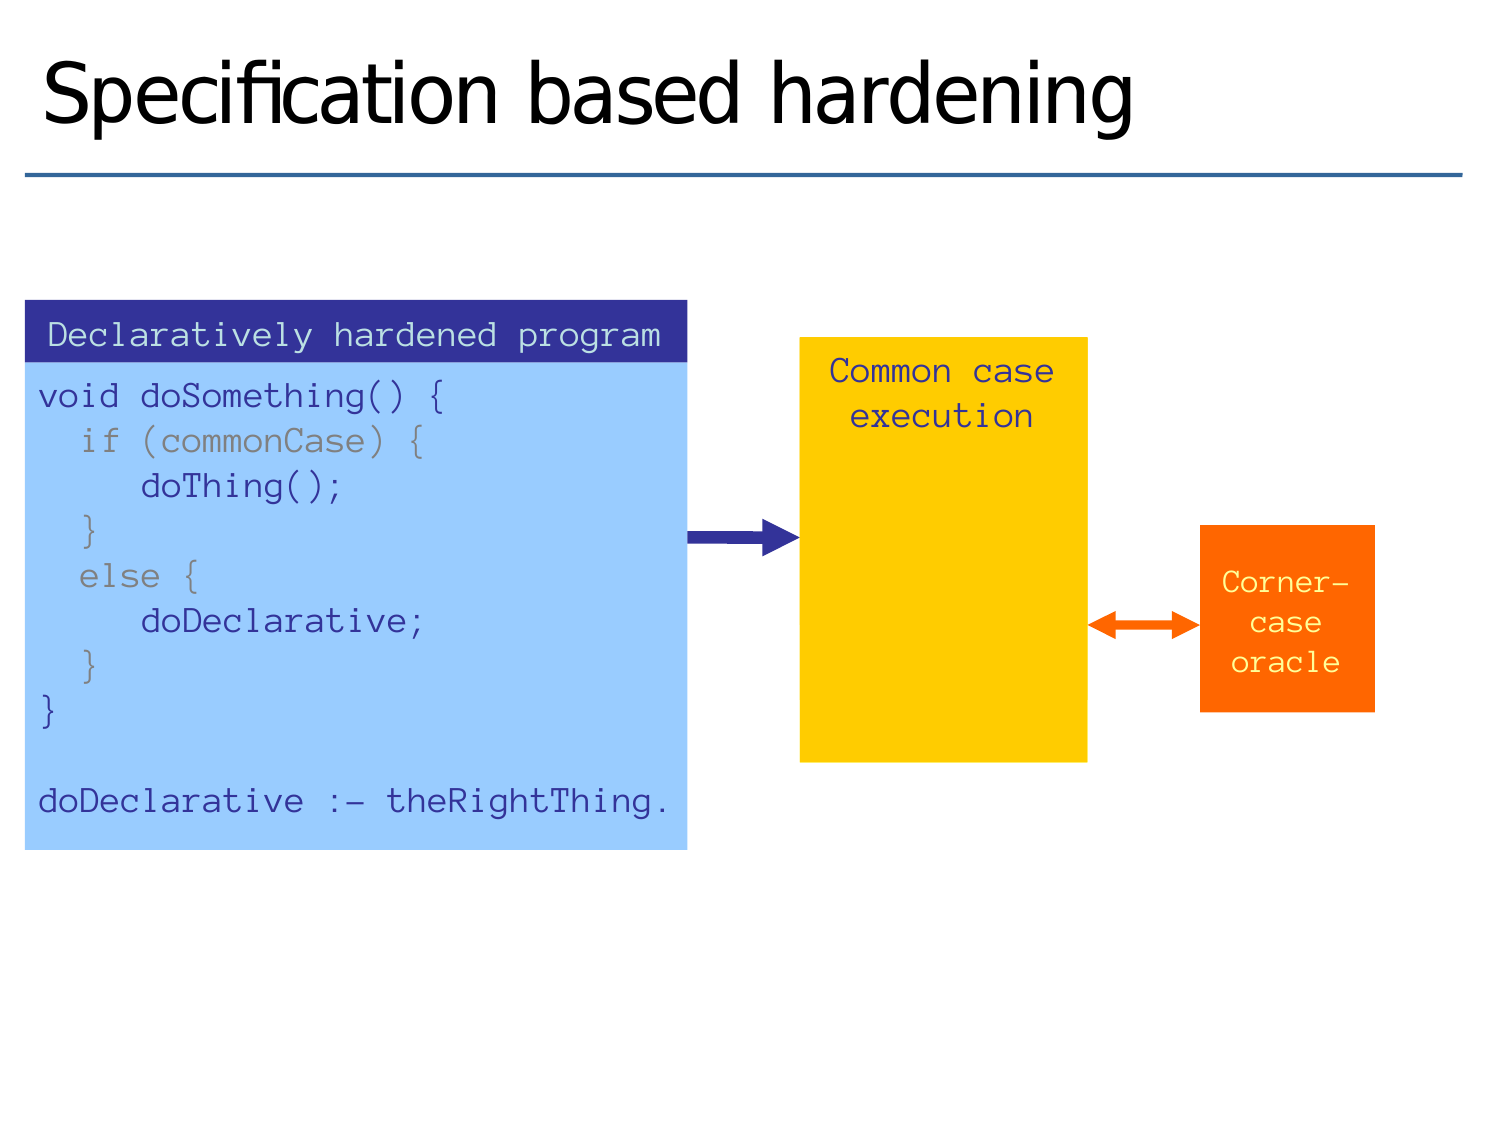

# Specification based hardening
Declaratively hardened program

Common case
execution
Common case
execution
Common case
execution
Common case
execution
void doSomething() {
  if (commonCase) {
     doThing();
  }
  else {
     doDeclarative;
  }
}

doDeclarative :- theRightThing.
Corner-
case
oracle